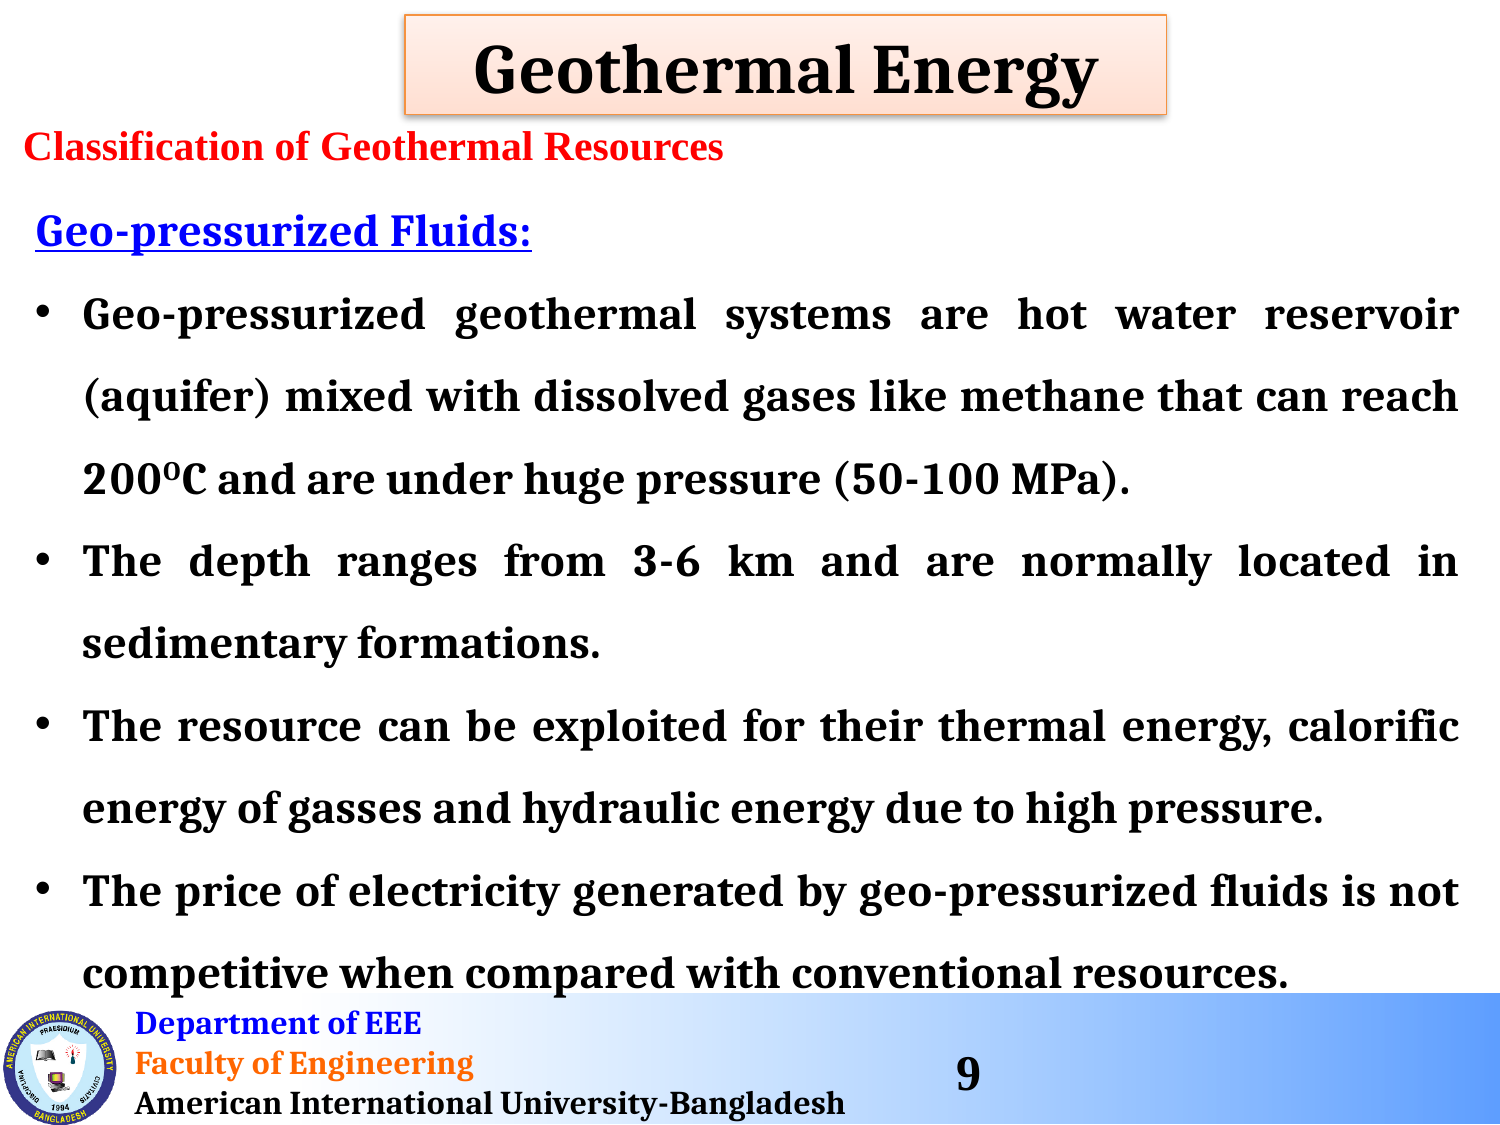

Geothermal Energy
Classification of Geothermal Resources
Geo-pressurized Fluids:
Geo-pressurized geothermal systems are hot water reservoir (aquifer) mixed with dissolved gases like methane that can reach 200OC and are under huge pressure (50-100 MPa).
The depth ranges from 3-6 km and are normally located in sedimentary formations.
The resource can be exploited for their thermal energy, calorific energy of gasses and hydraulic energy due to high pressure.
The price of electricity generated by geo-pressurized fluids is not competitive when compared with conventional resources.
9